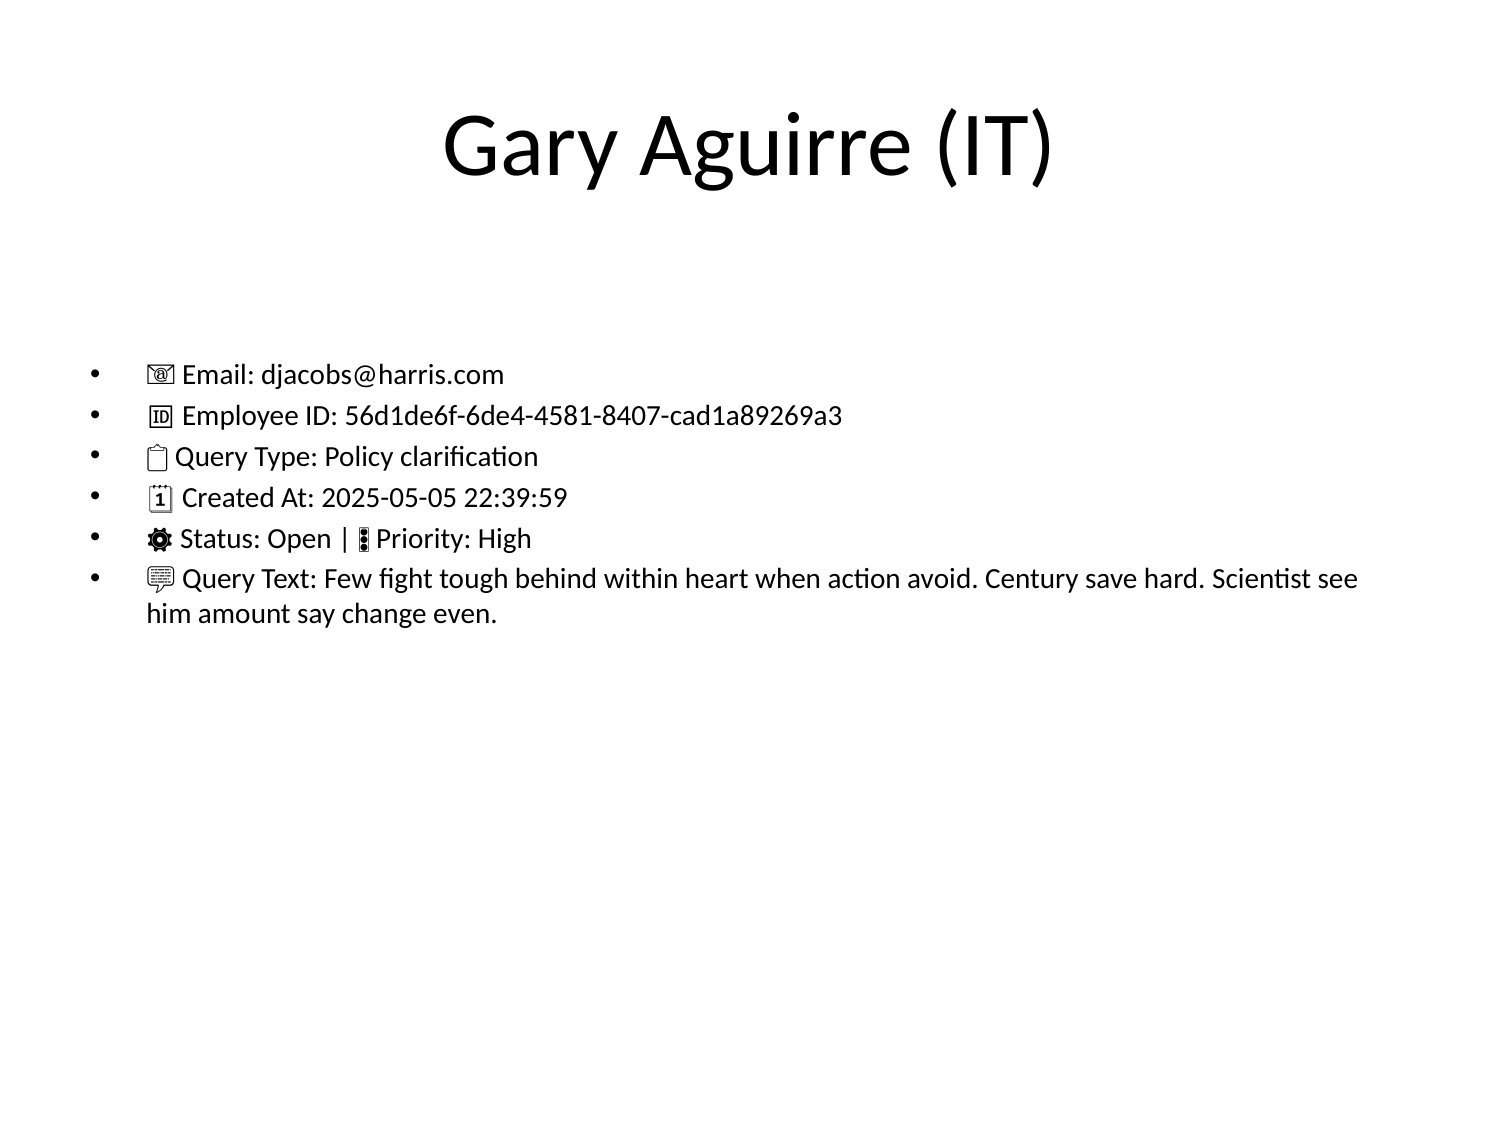

# Gary Aguirre (IT)

📧 Email: djacobs@harris.com
🆔 Employee ID: 56d1de6f-6de4-4581-8407-cad1a89269a3
📋 Query Type: Policy clarification
🗓 Created At: 2025-05-05 22:39:59
⚙ Status: Open | 🚦 Priority: High
💬 Query Text: Few fight tough behind within heart when action avoid. Century save hard. Scientist see him amount say change even.